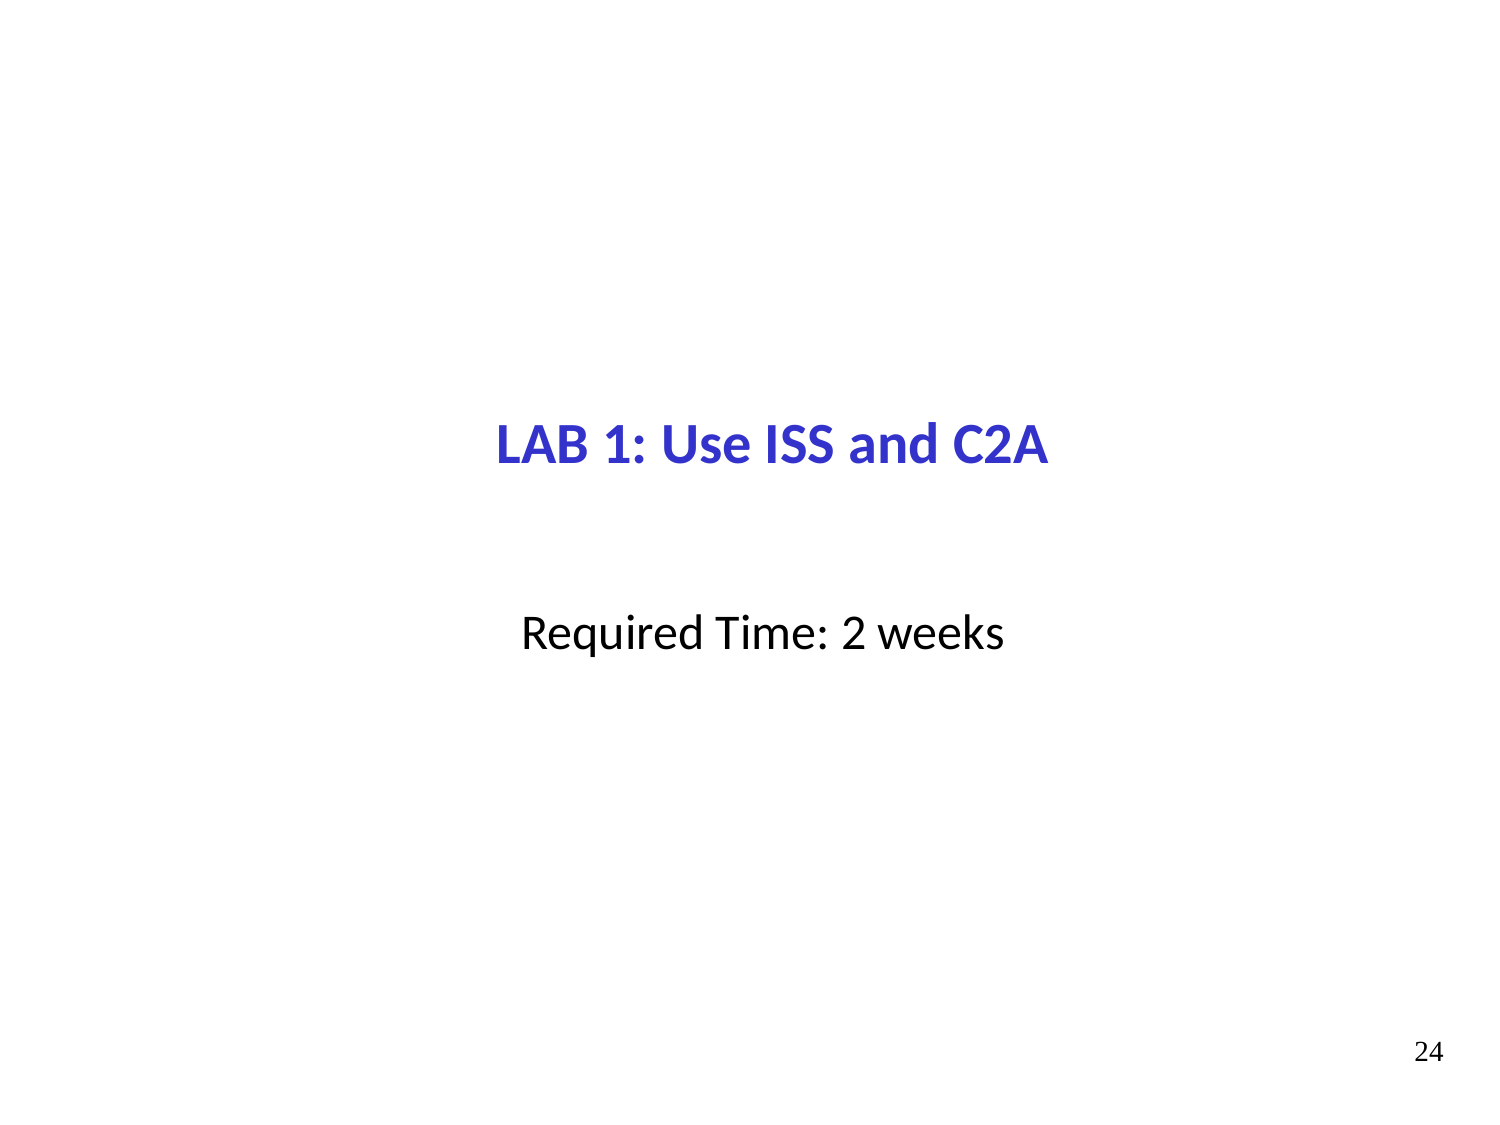

# LAB 1: Use ISS and C2A
Required Time: 2 weeks
24